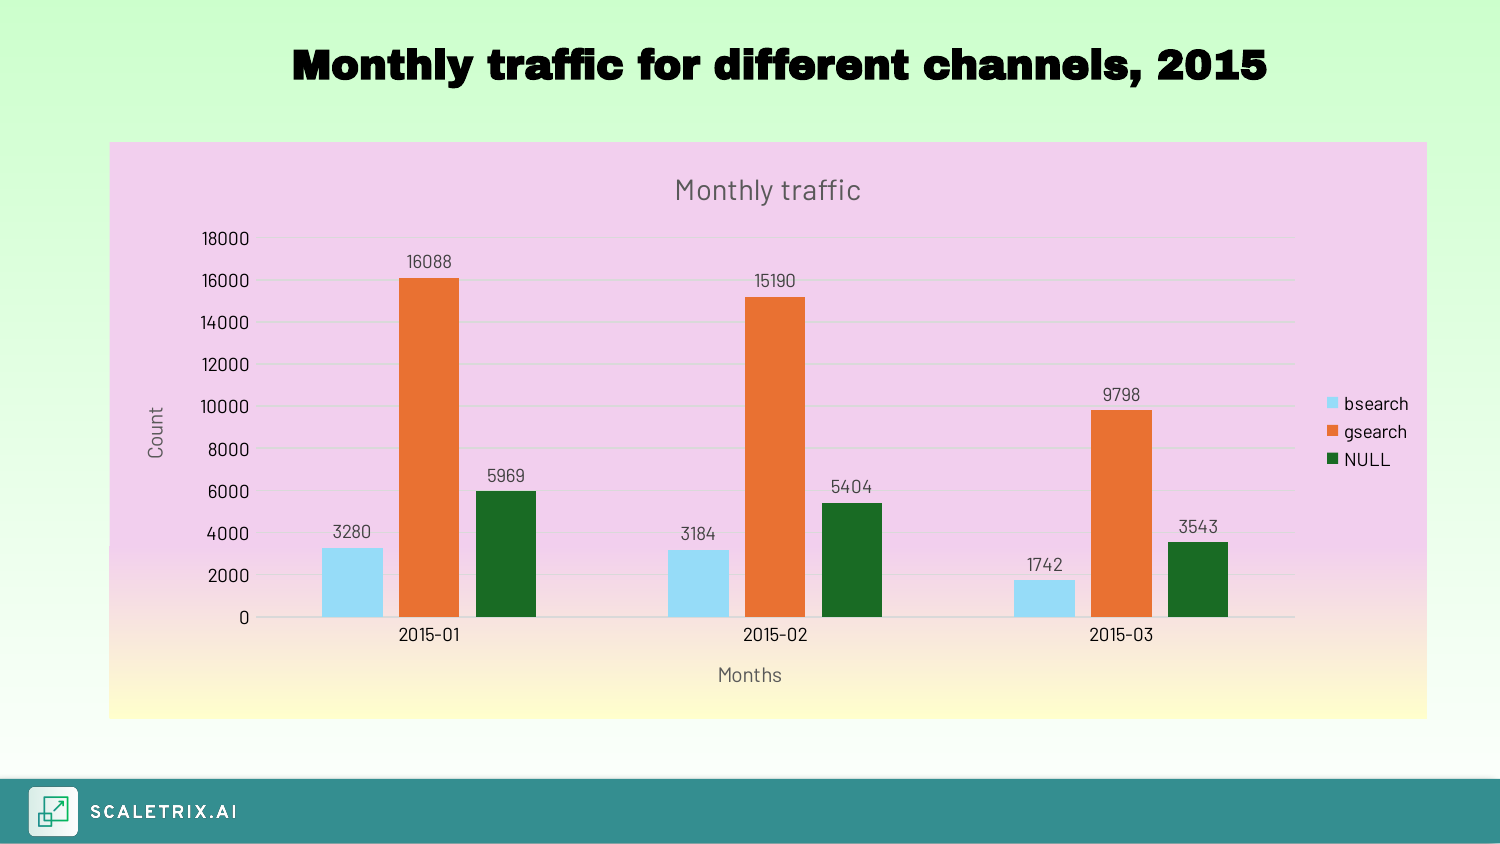

Monthly traffic for different channels, 2015

### Chart: Monthly traffic

| Category | bsearch | gsearch | NULL |
|---|---|---|---|
| 2015-01 | 3280.0 | 16088.0 | 5969.0 |
| 2015-02 | 3184.0 | 15190.0 | 5404.0 |
| 2015-03 | 1742.0 | 9798.0 | 3543.0 |